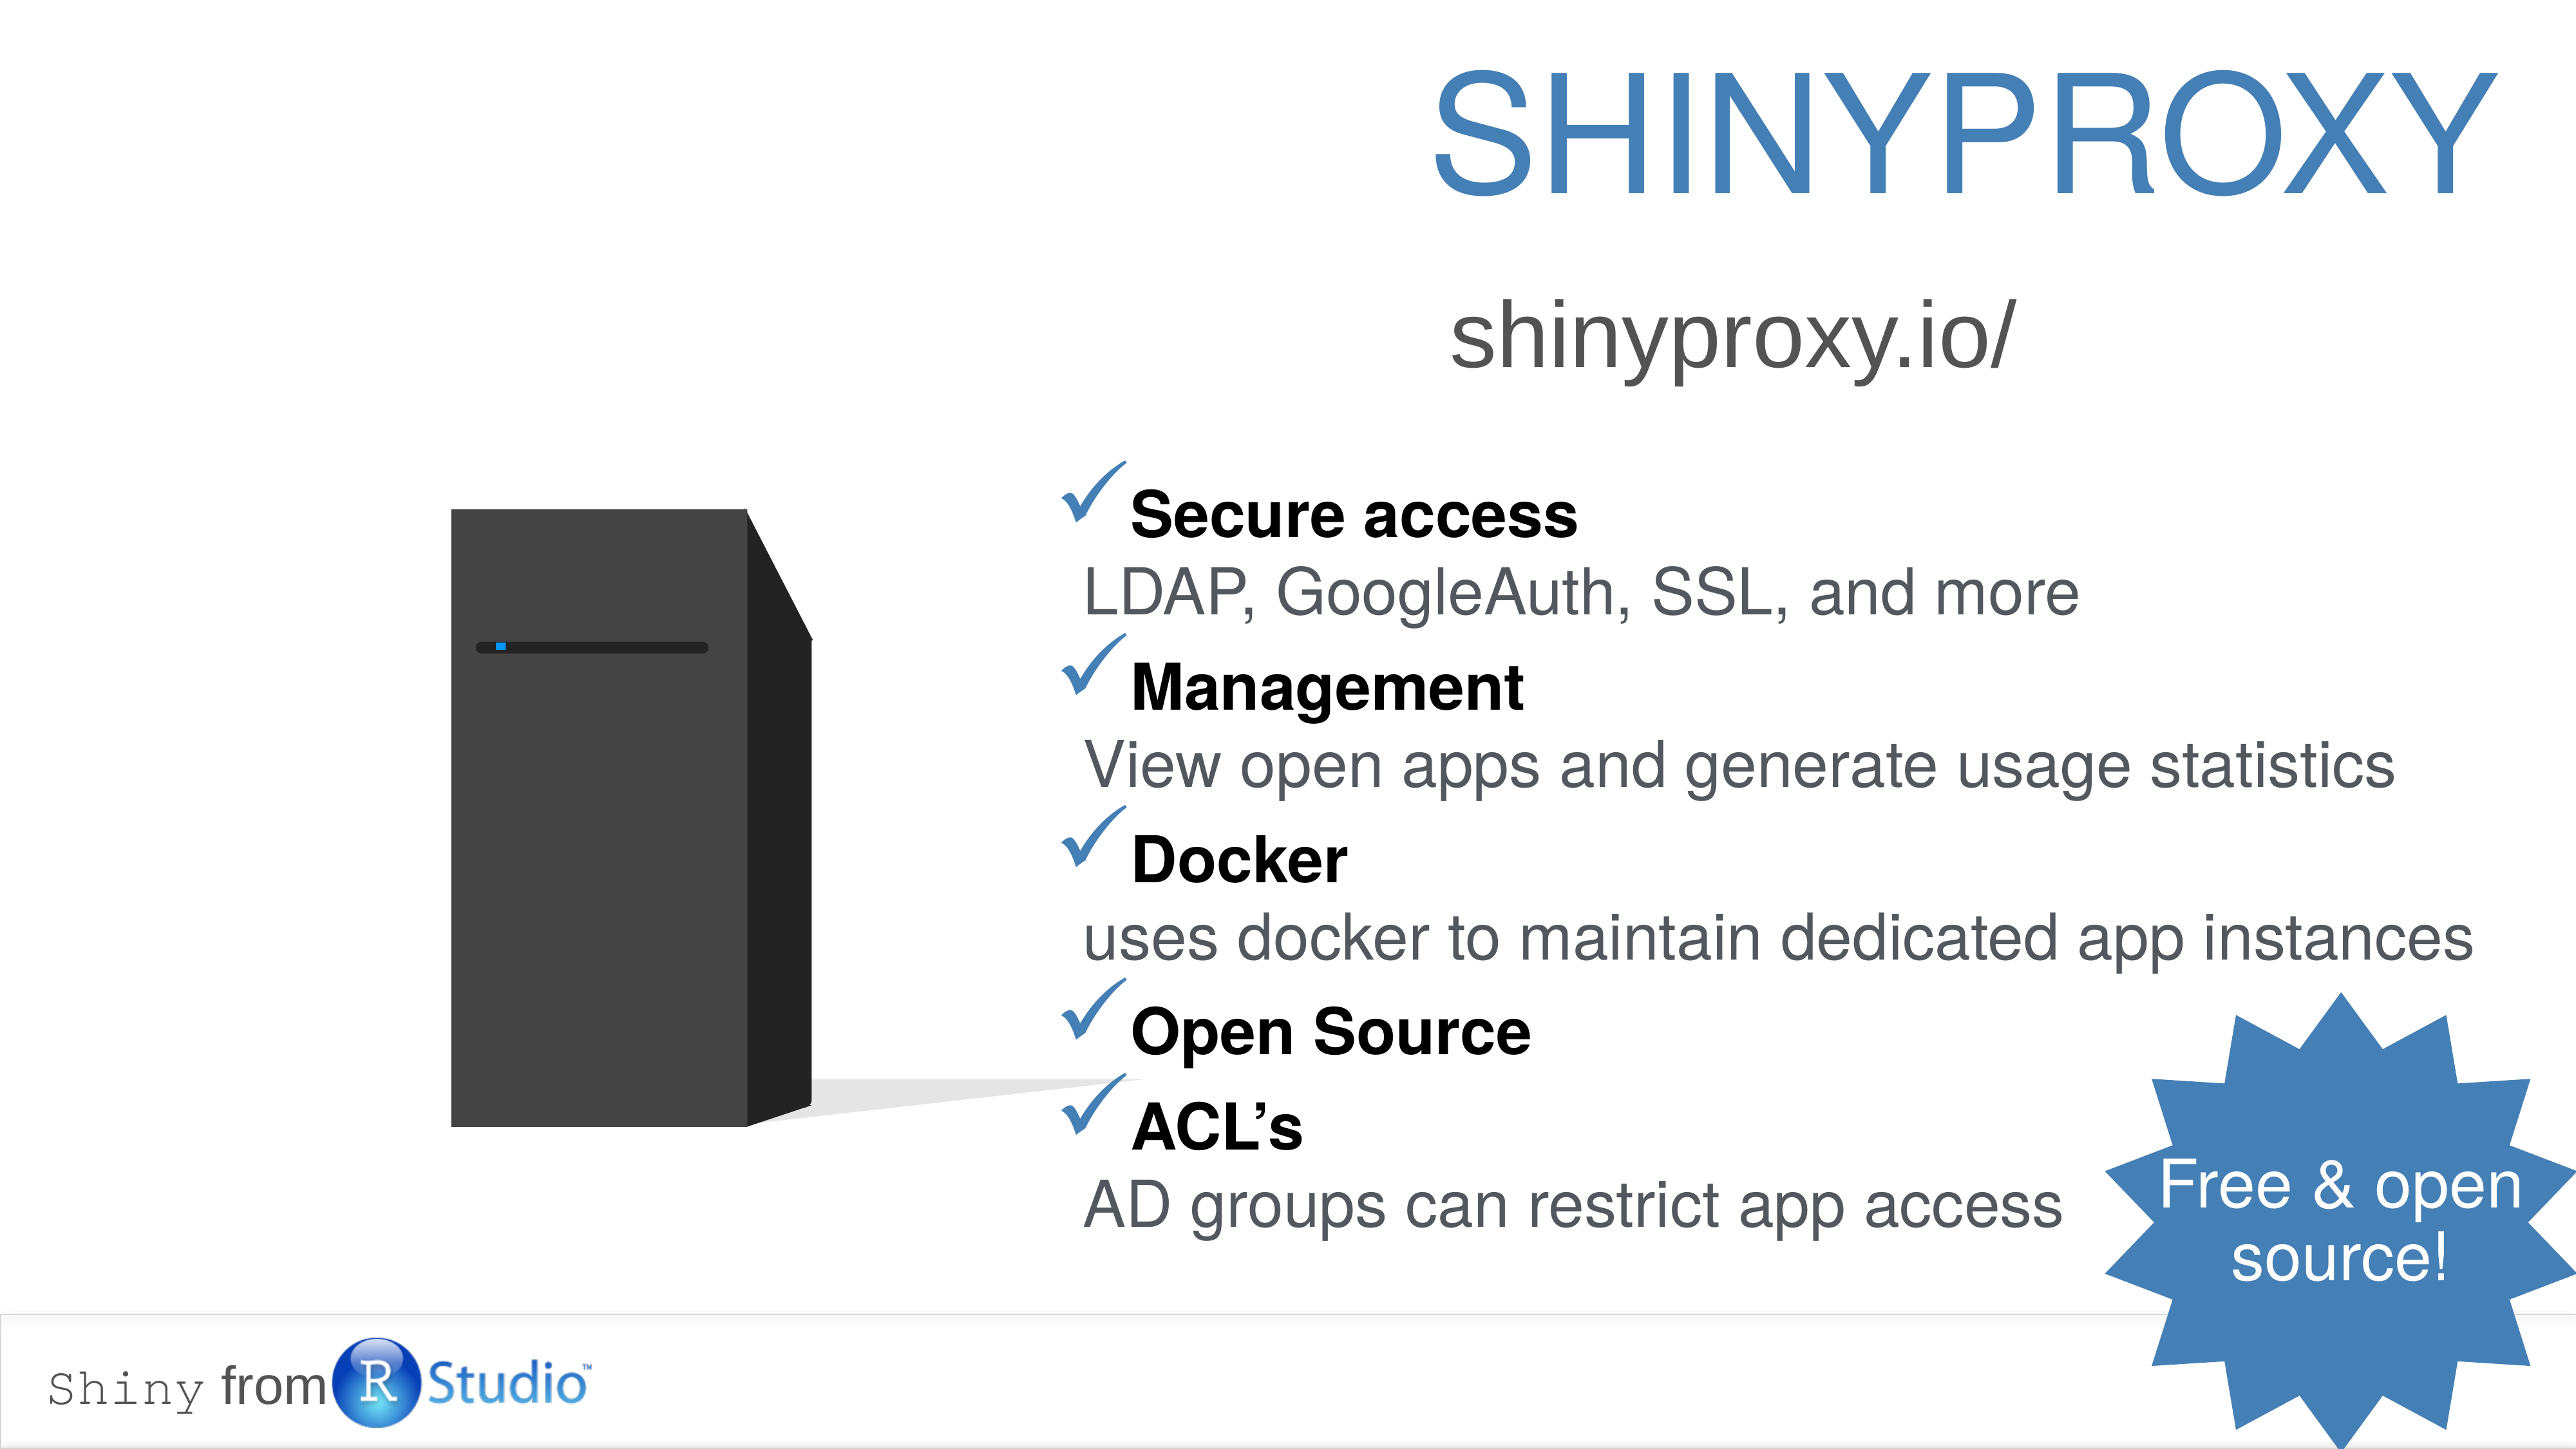

ShinyProxy
shinyproxy.io/
Secure access
LDAP, GoogleAuth, SSL, and more
Management
View open apps and generate usage statistics
Docker
uses docker to maintain dedicated app instances
Open Source
ACL’s
AD groups can restrict app access

Free & open source!